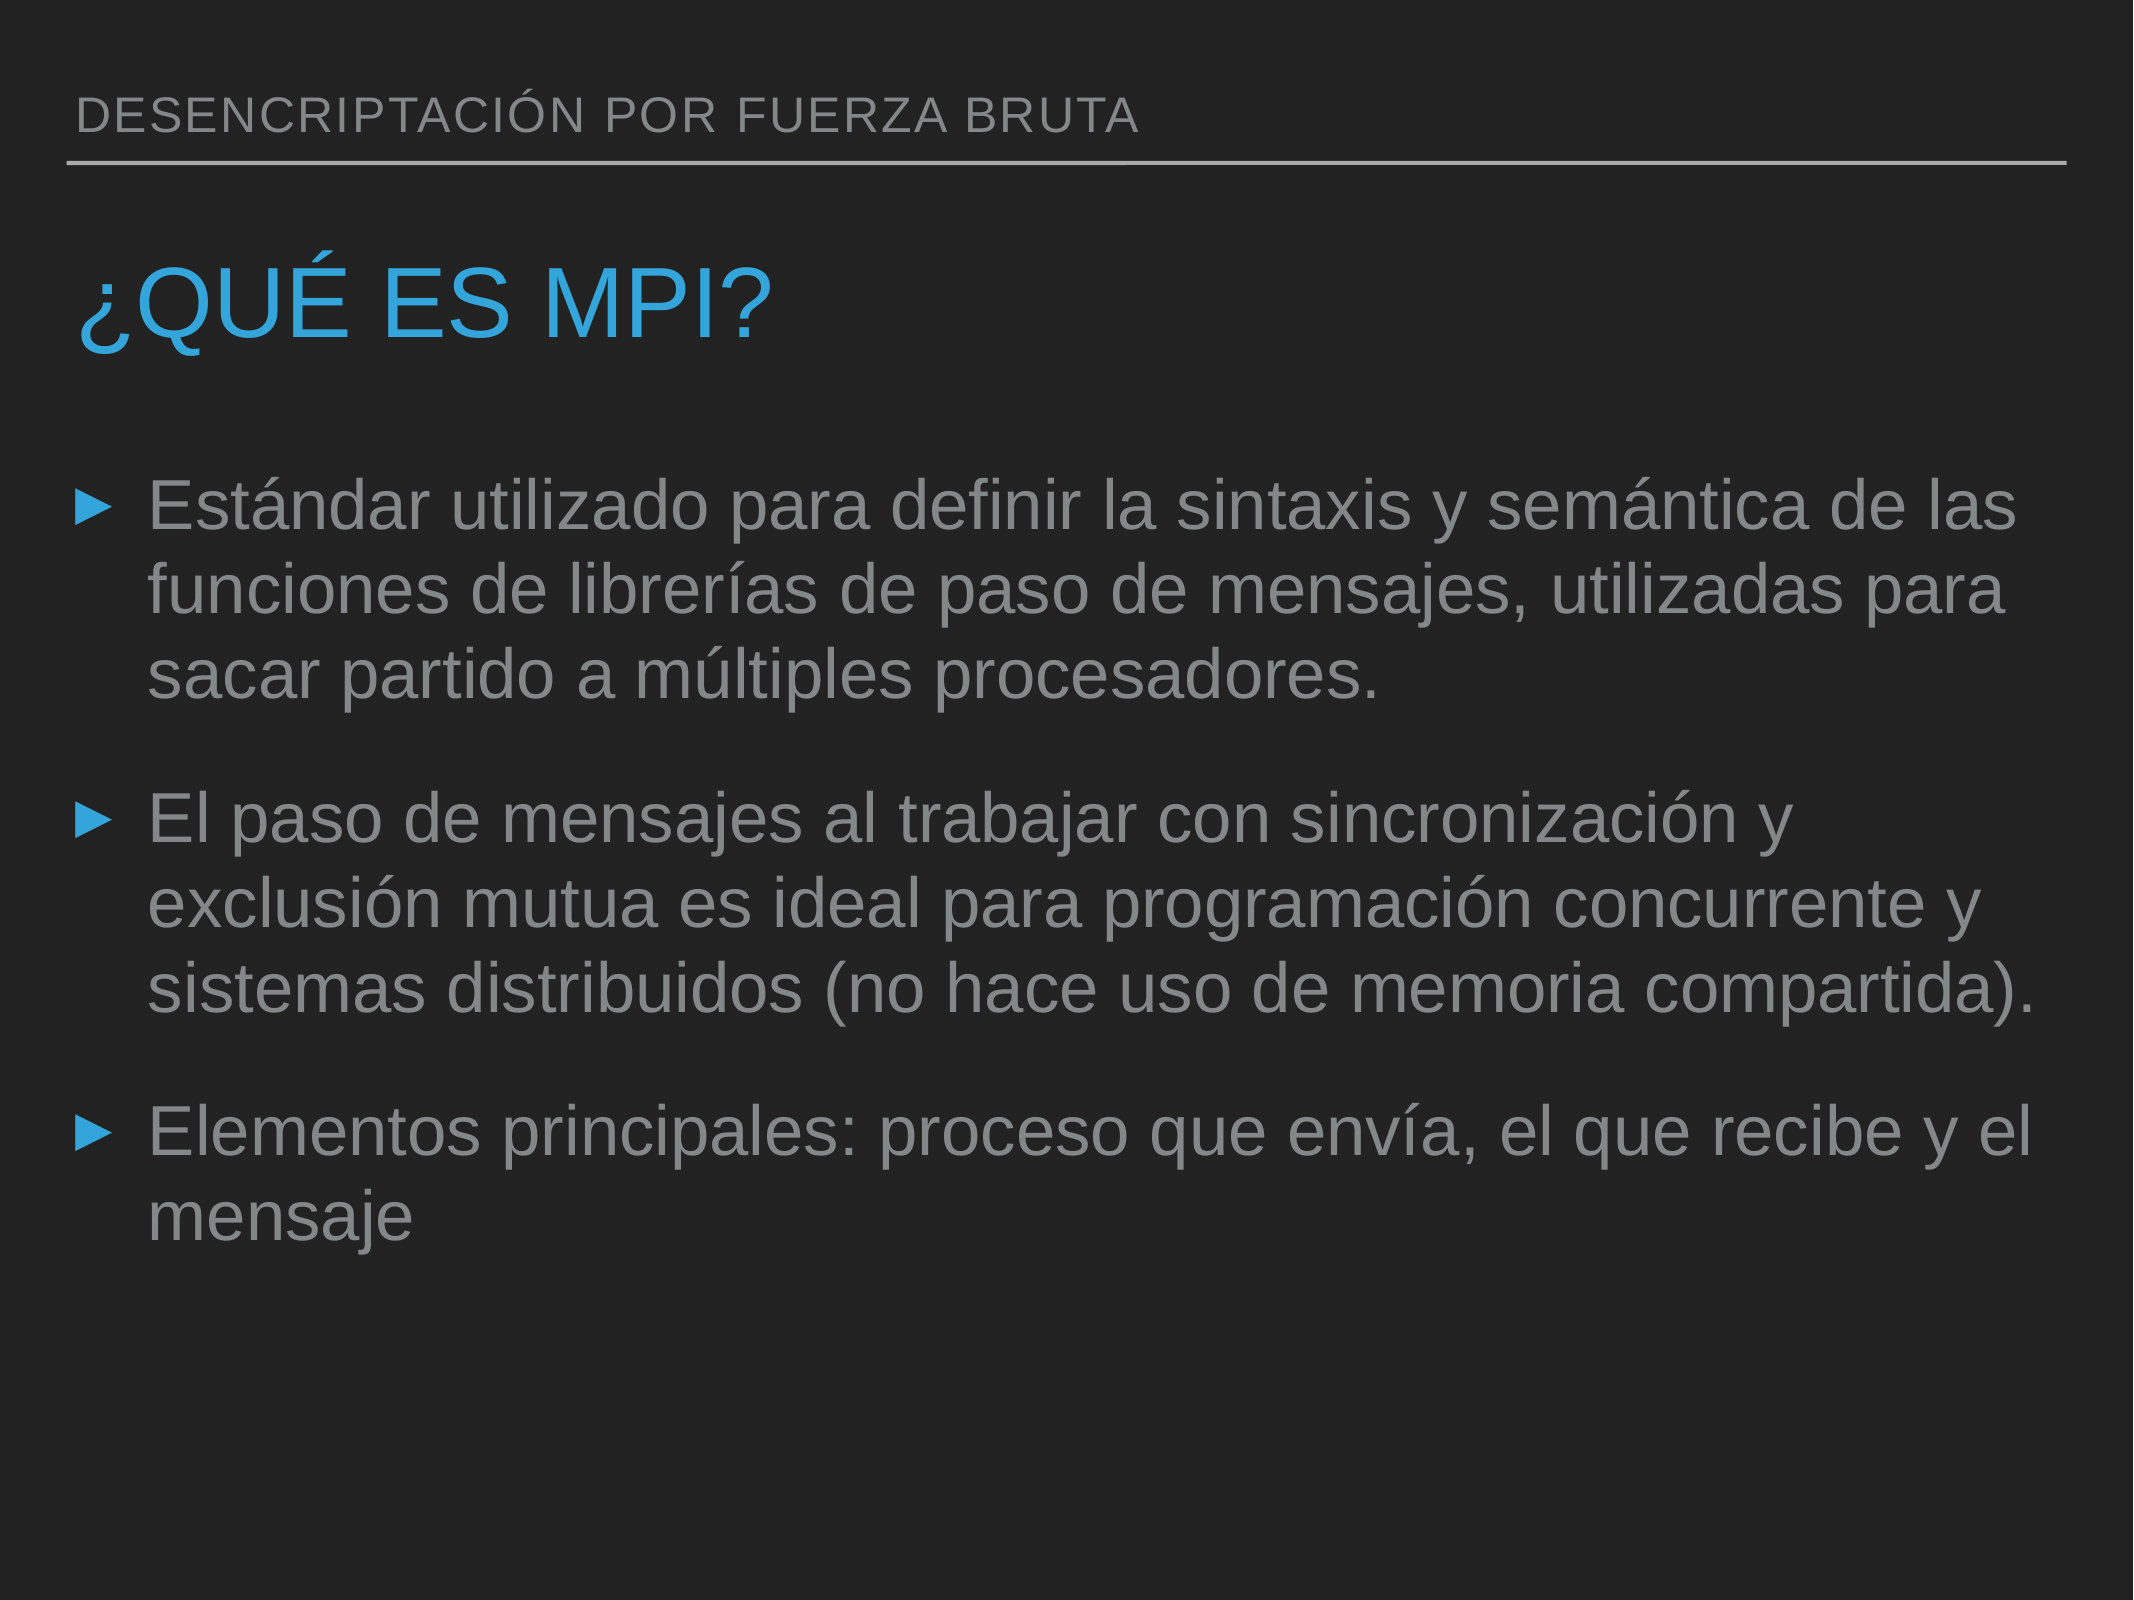

Desencriptación por fuerza bruta
# ¿qué es mpi?
Estándar utilizado para definir la sintaxis y semántica de las funciones de librerías de paso de mensajes, utilizadas para sacar partido a múltiples procesadores.
El paso de mensajes al trabajar con sincronización y exclusión mutua es ideal para programación concurrente y sistemas distribuidos (no hace uso de memoria compartida).
Elementos principales: proceso que envía, el que recibe y el mensaje